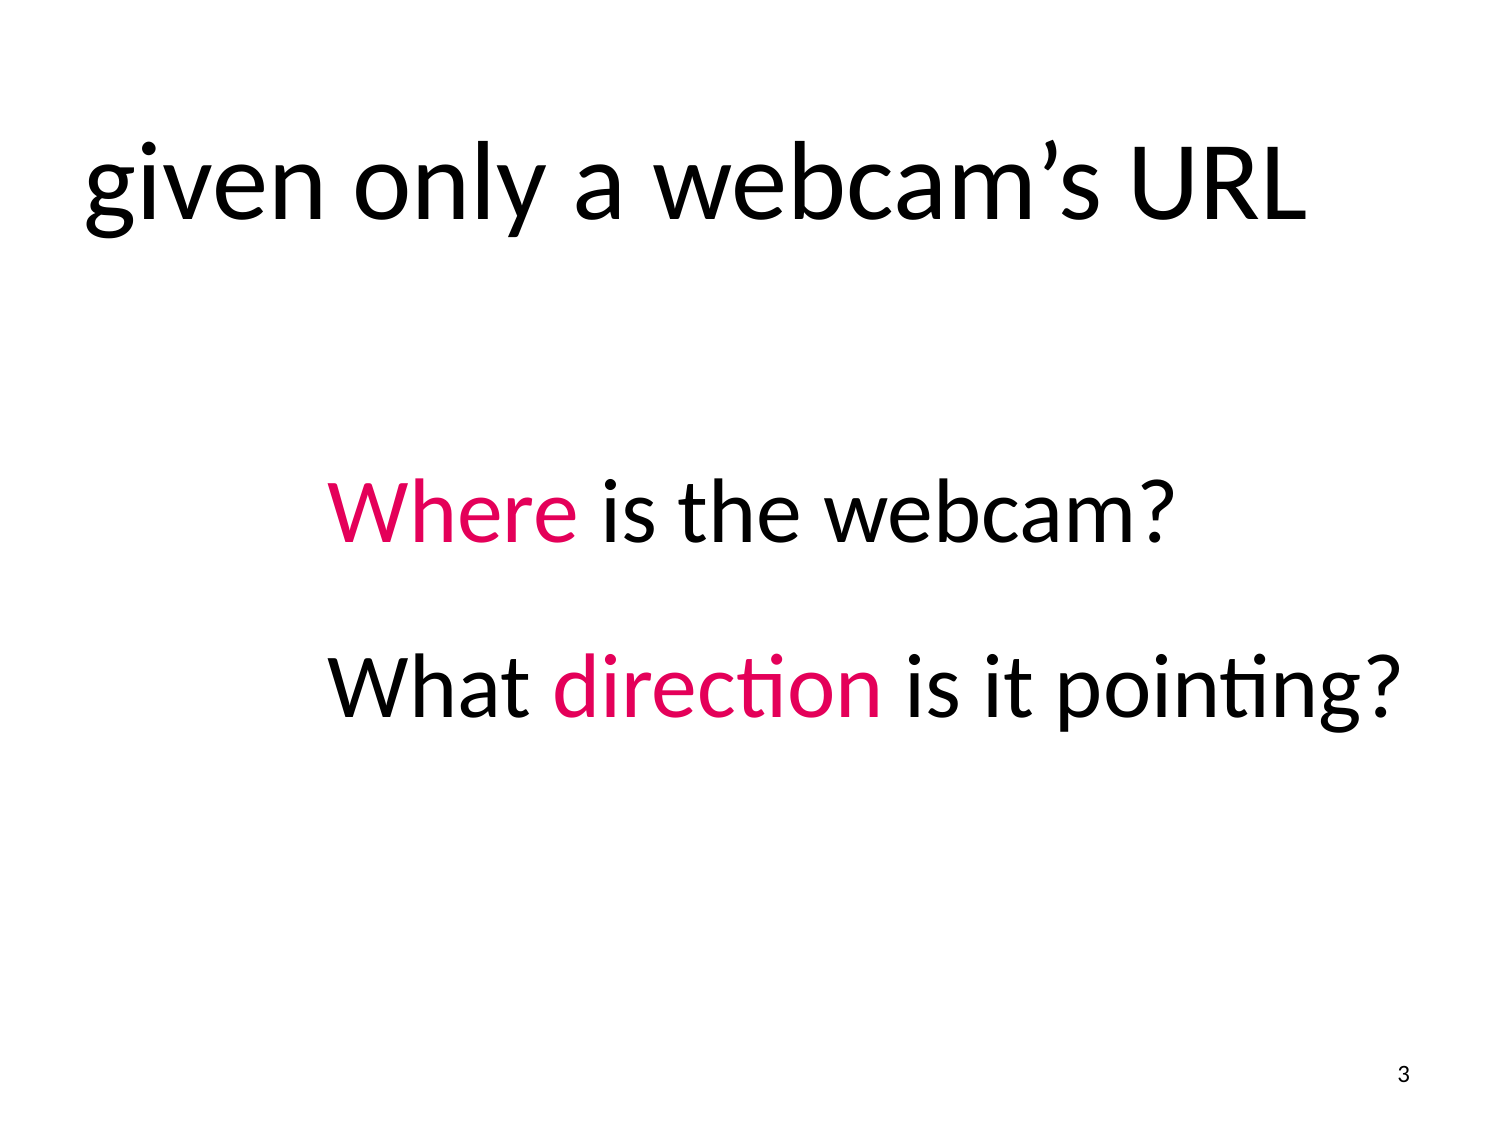

given only a webcam’s URL
# Where is the webcam?
What direction is it pointing?
3